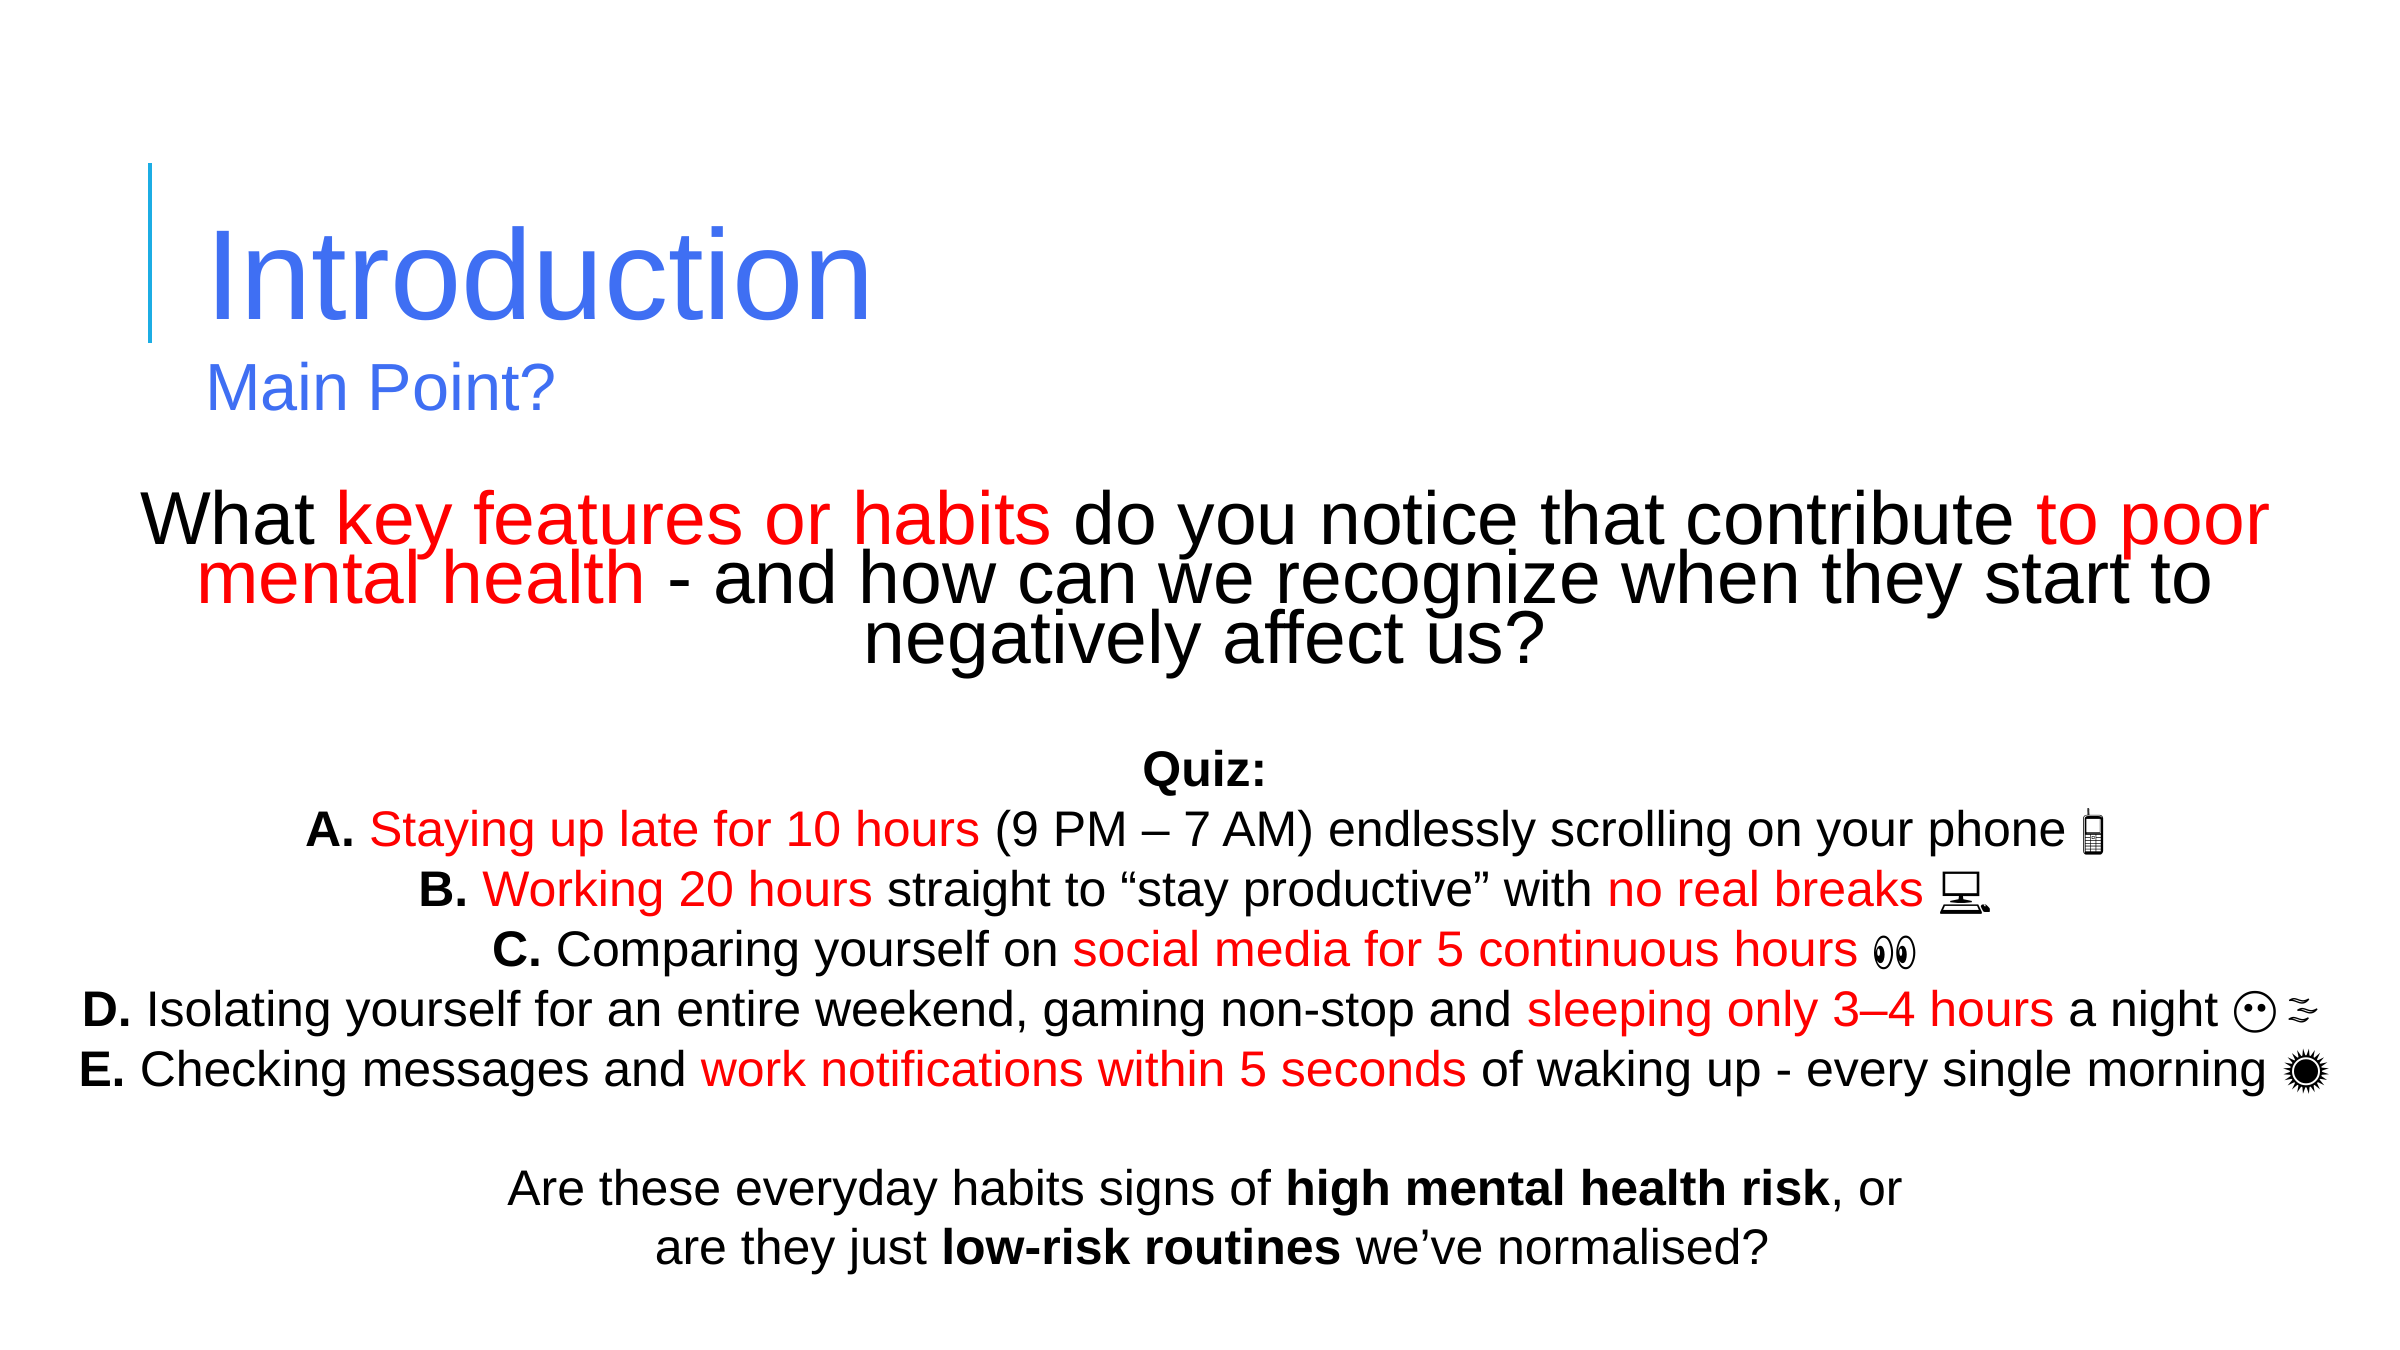

Introduction
Main Point?

What key features or habits do you notice that contribute to poor mental health - and how can we recognize when they start to negatively affect us?

Quiz:
A. Staying up late for 10 hours (9 PM – 7 AM) endlessly scrolling on your phone 📱
B. Working 20 hours straight to “stay productive” with no real breaks 💻
C. Comparing yourself on social media for 5 continuous hours 👀
D. Isolating yourself for an entire weekend, gaming non-stop and sleeping only 3–4 hours a night 😶‍🌫️
E. Checking messages and work notifications within 5 seconds of waking up - every single morning ☀️

Are these everyday habits signs of high mental health risk, or
 are they just low-risk routines we’ve normalised?